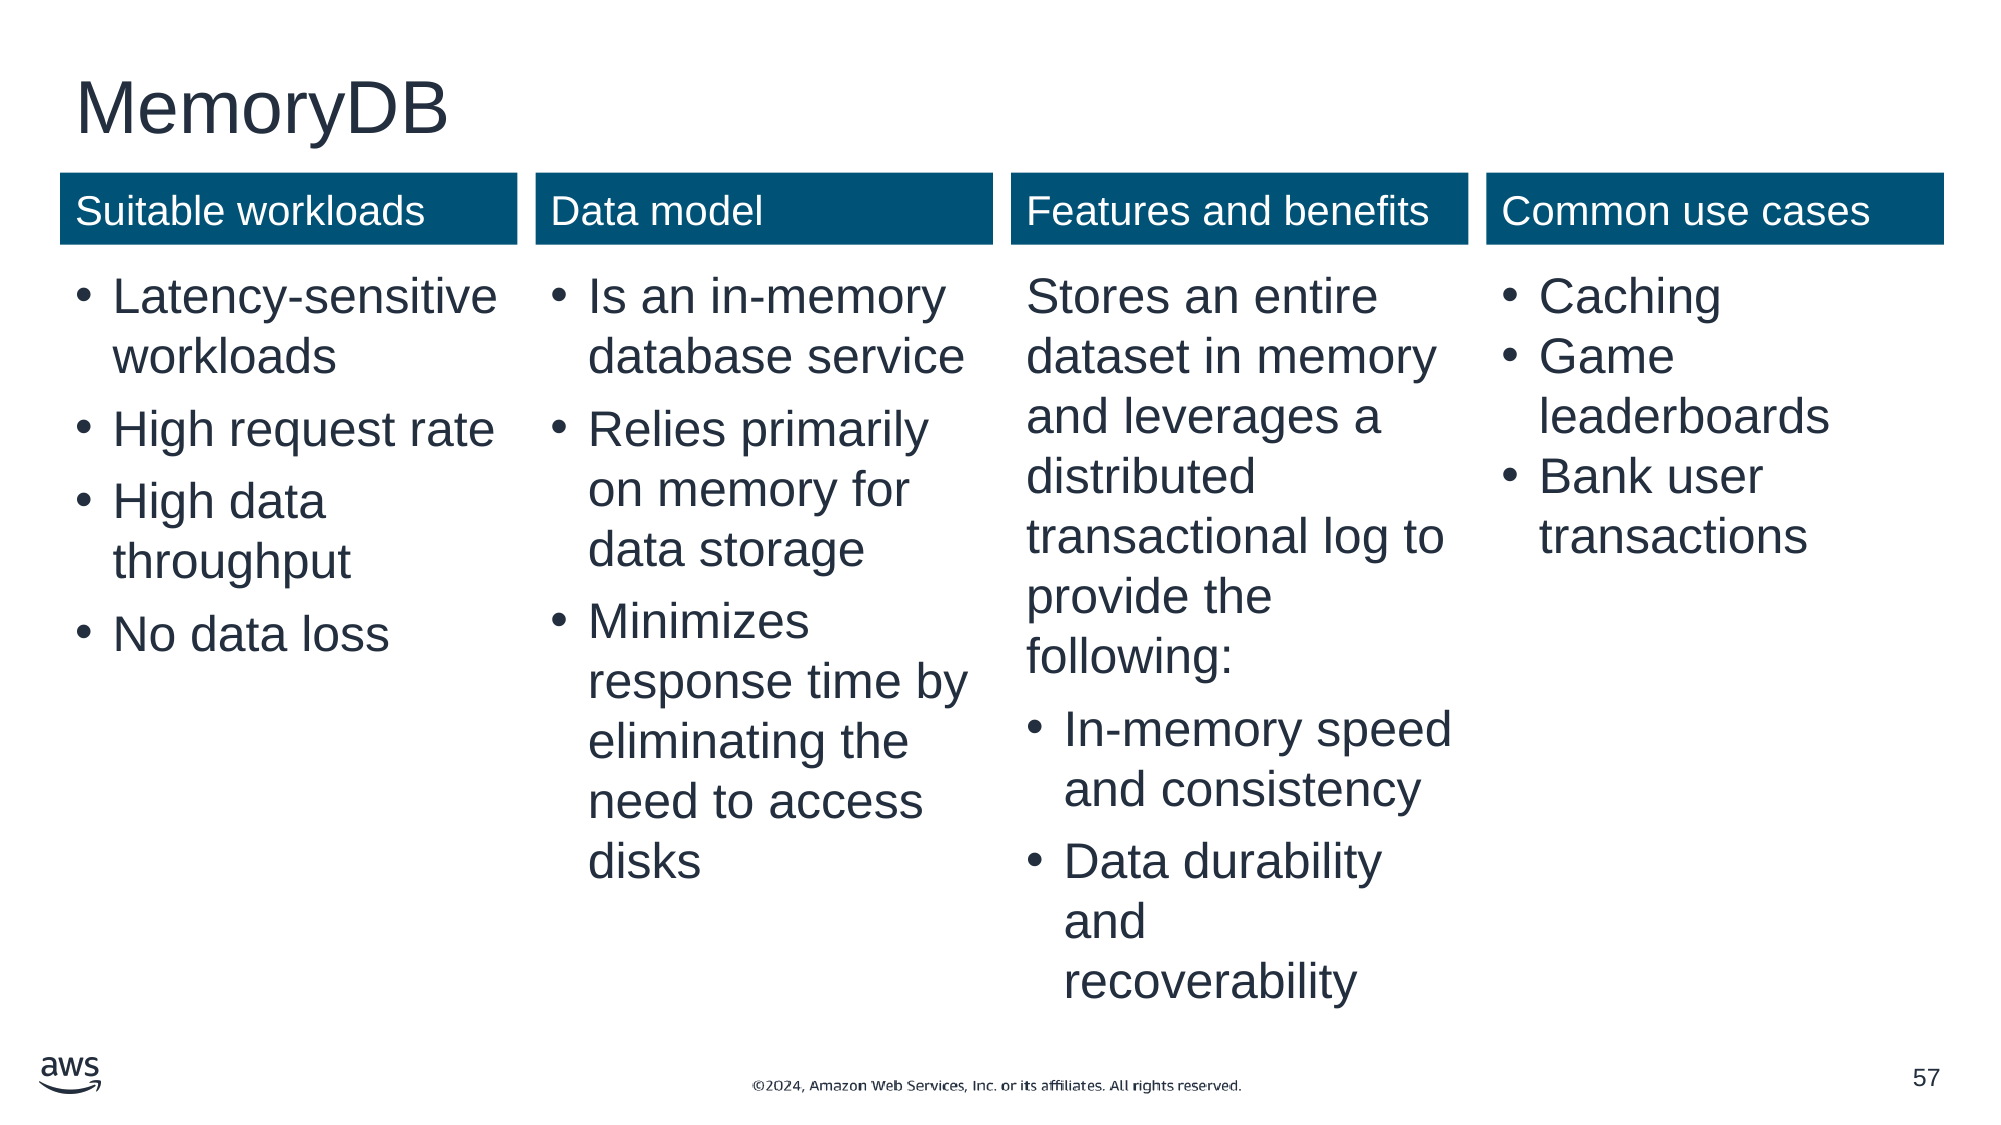

# MemoryDB
Suitable workloads
Data model
Features and benefits
Common use cases
Latency-sensitive workloads
High request rate
High data throughput
No data loss
Is an in-memory database service
Relies primarily on memory for data storage
Minimizes response time by eliminating the need to access disks
Stores an entire dataset in memory and leverages a distributed transactional log to provide the following:
In-memory speed and consistency
Data durability and recoverability
Caching
Game leaderboards
Bank user transactions
57